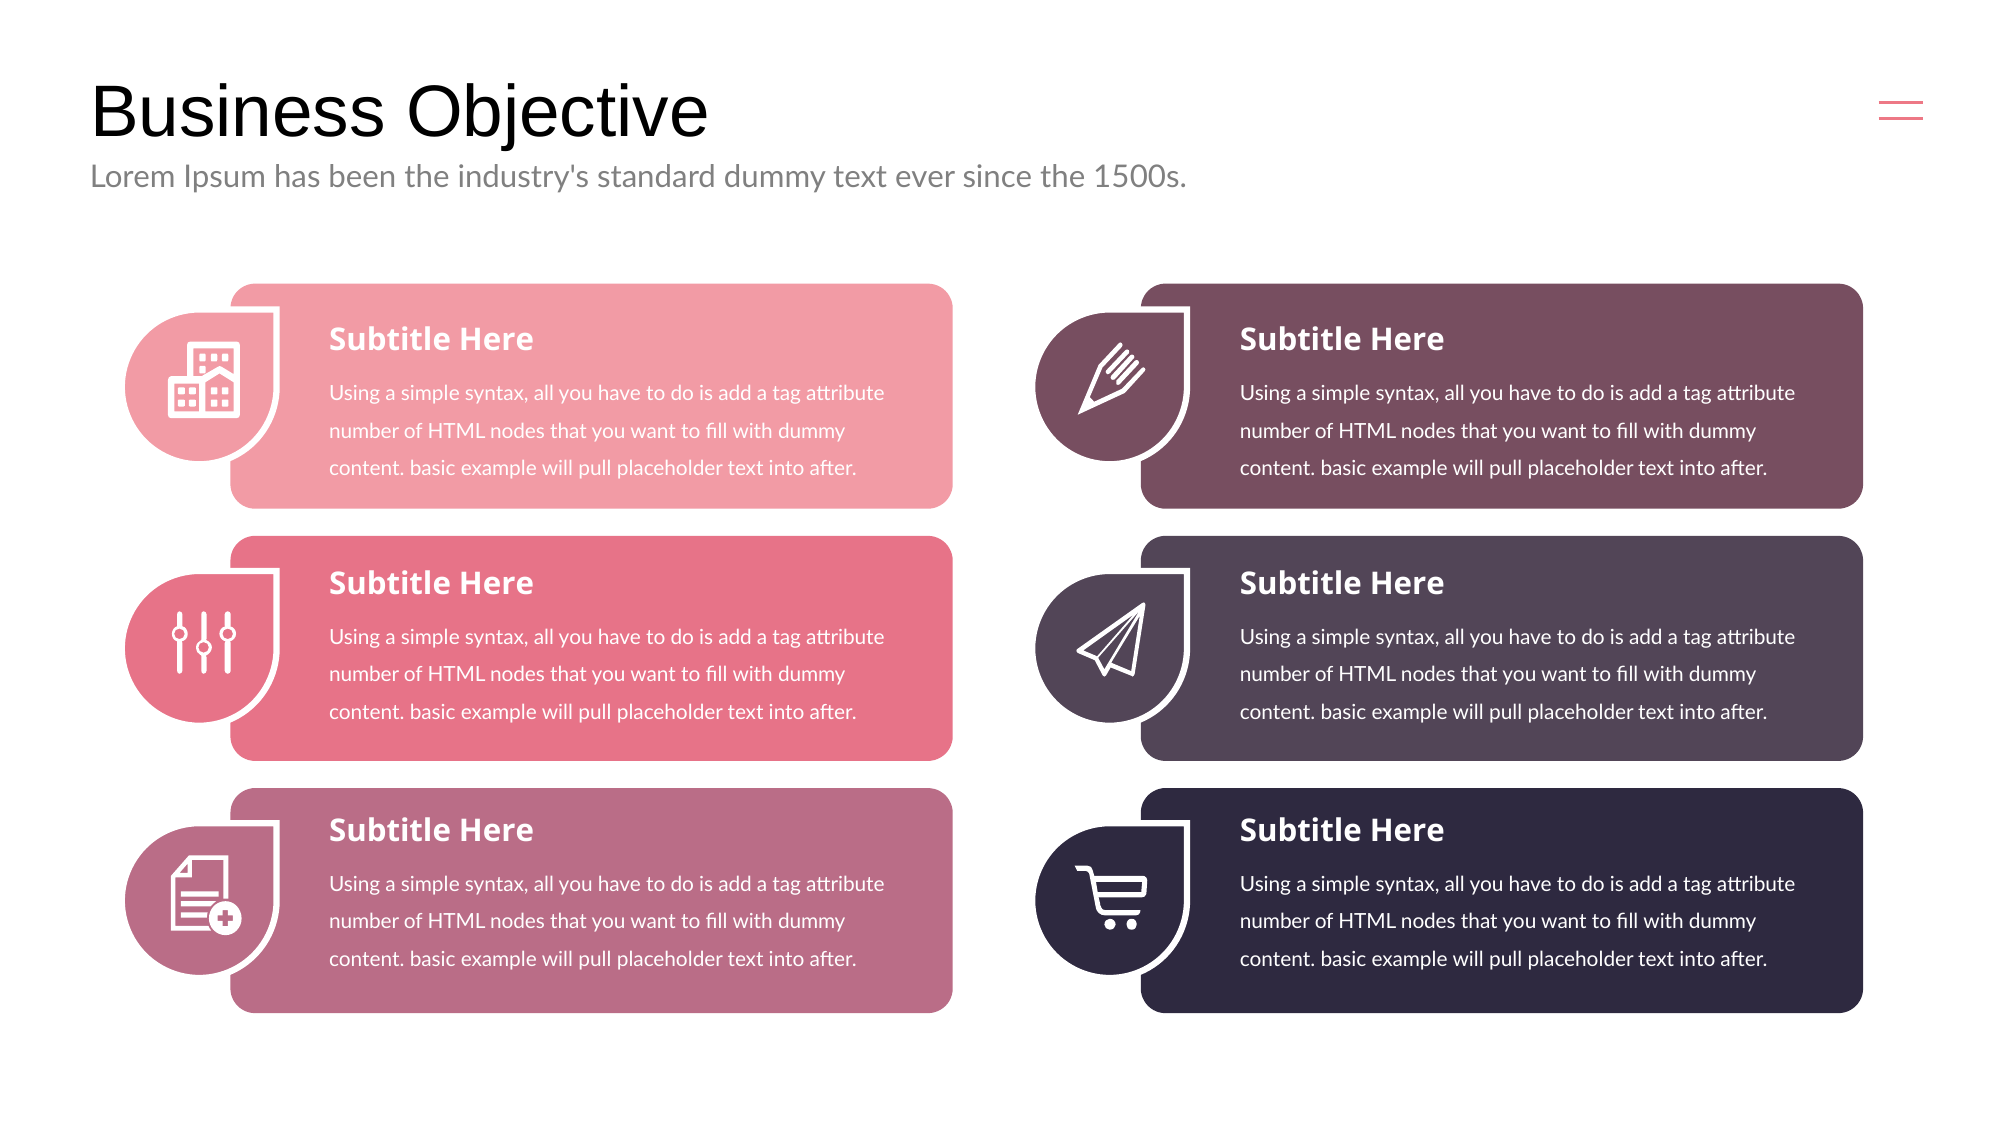

# Business Objective
Lorem Ipsum has been the industry's standard dummy text ever since the 1500s.

Subtitle Here
Subtitle Here

Using a simple syntax, all you have to do is add a tag attribute
number of HTML nodes that you want to fill with dummy content. basic example will pull placeholder text into after.
Using a simple syntax, all you have to do is add a tag attribute
number of HTML nodes that you want to fill with dummy content. basic example will pull placeholder text into after.

Subtitle Here
Subtitle Here

Using a simple syntax, all you have to do is add a tag attribute
number of HTML nodes that you want to fill with dummy content. basic example will pull placeholder text into after.
Using a simple syntax, all you have to do is add a tag attribute
number of HTML nodes that you want to fill with dummy content. basic example will pull placeholder text into after.

Subtitle Here
Subtitle Here

Using a simple syntax, all you have to do is add a tag attribute
number of HTML nodes that you want to fill with dummy content. basic example will pull placeholder text into after.
Using a simple syntax, all you have to do is add a tag attribute
number of HTML nodes that you want to fill with dummy content. basic example will pull placeholder text into after.